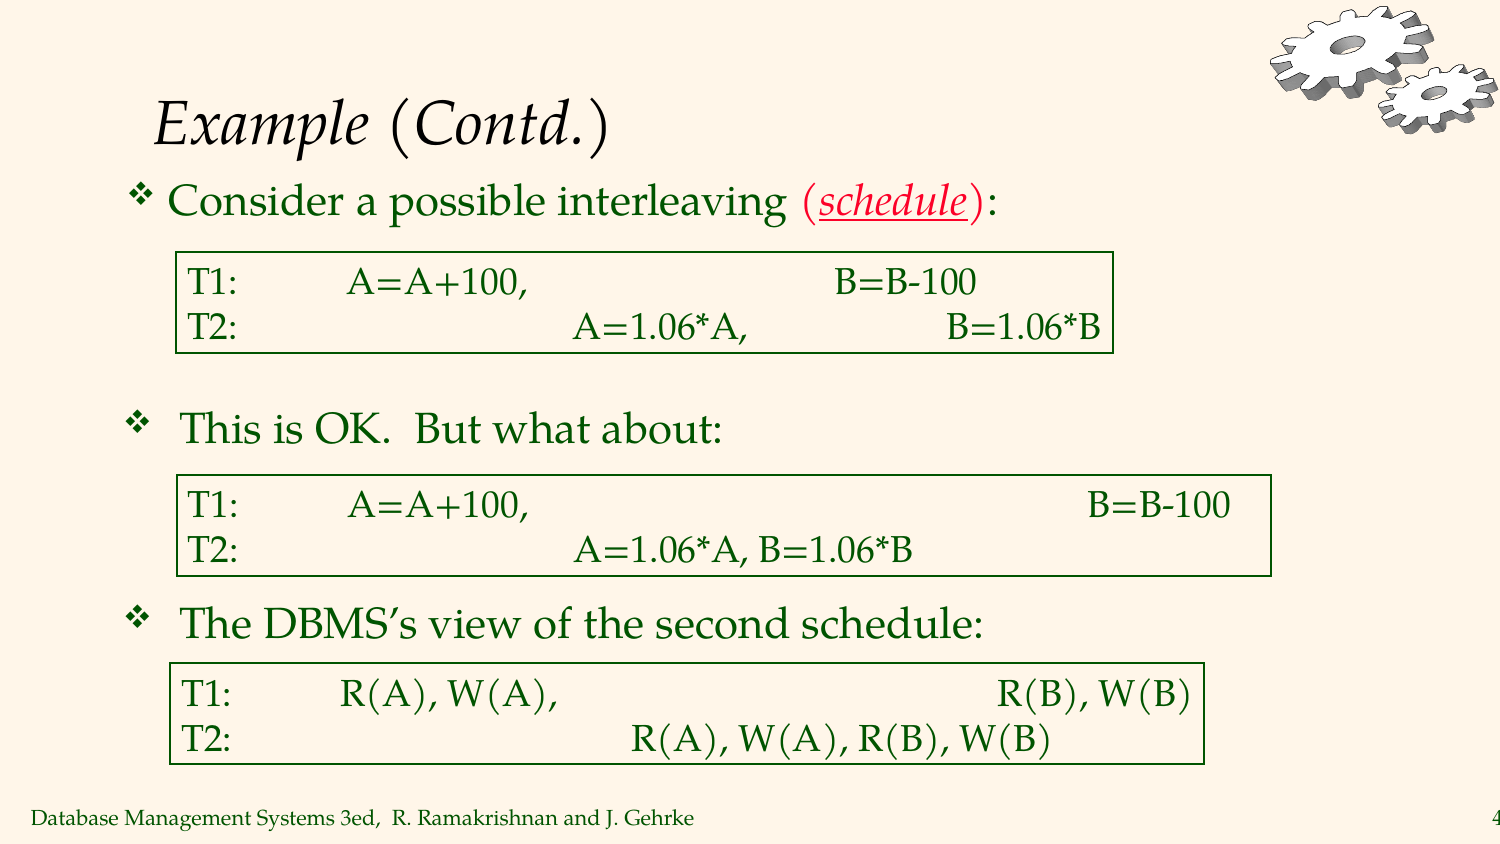

# Example (Contd.)
Consider a possible interleaving (schedule):
T1:	 A=A+100,   		     B=B-100
T2:	   	         A=1.06*A,  		 B=1.06*B
This is OK.  But what about:
T1:	 A=A+100,   		     		B=B-100
T2:	   	         A=1.06*A, B=1.06*B
The DBMS’s view of the second schedule:
T1:	 R(A), W(A),   		     	       R(B), W(B)
T2:	   		R(A), W(A), R(B), W(B)